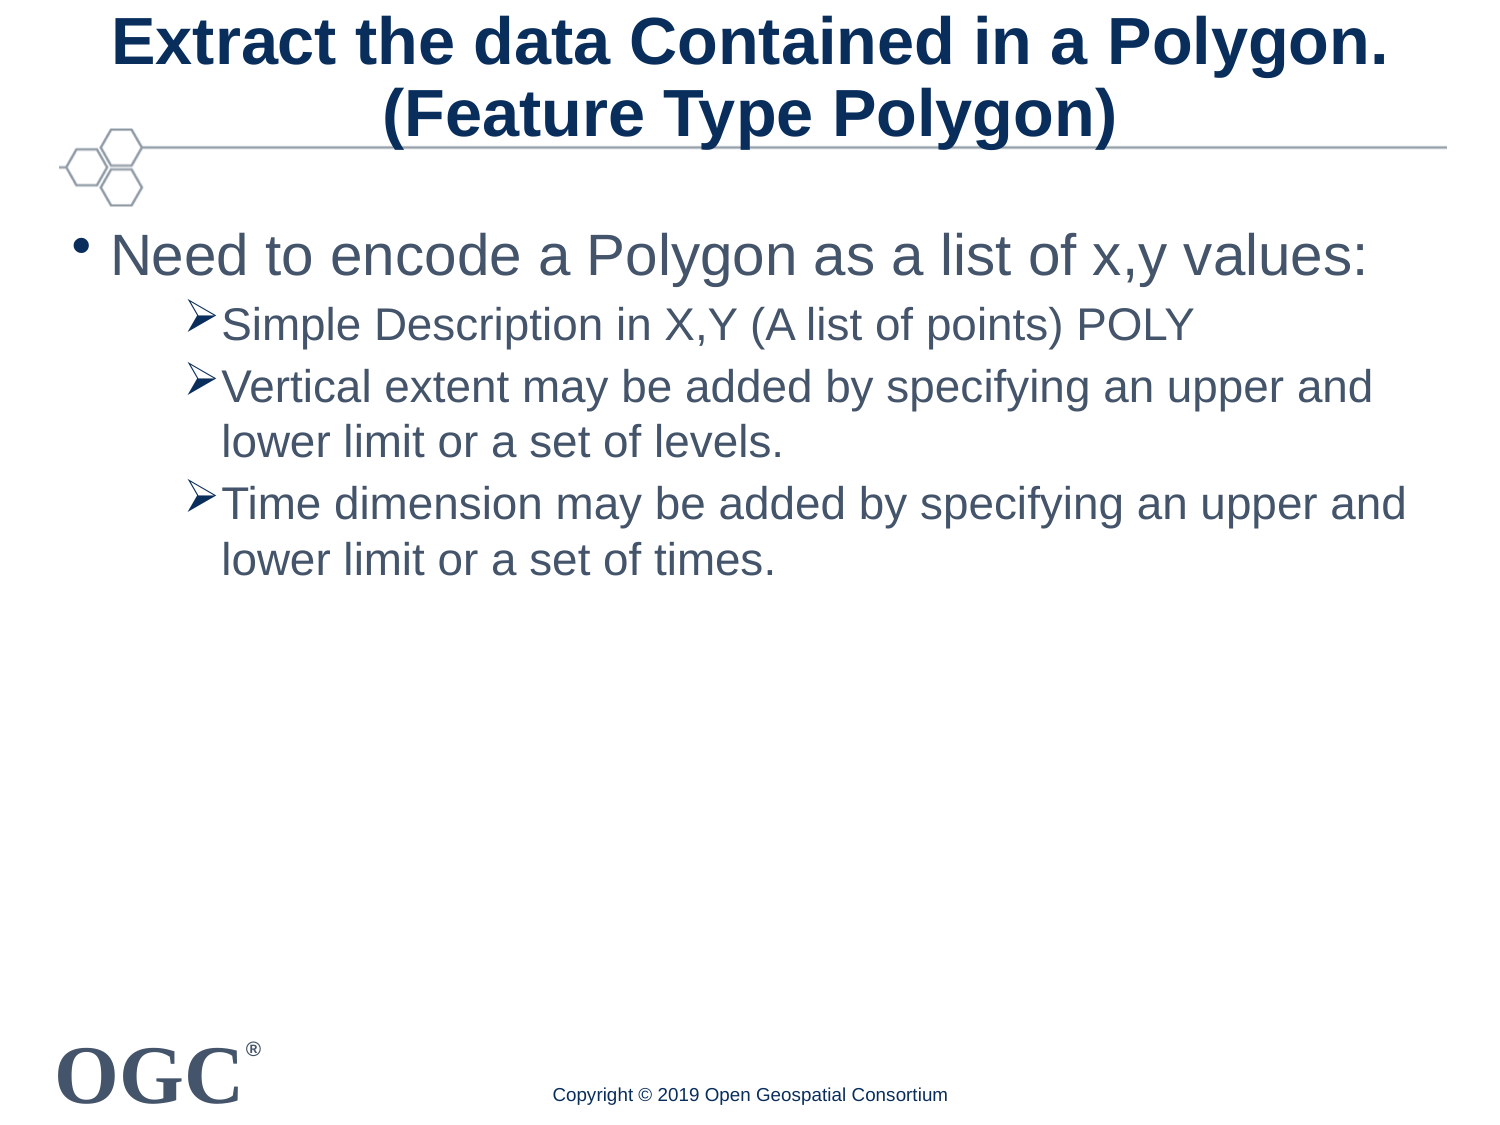

# Extract the data Contained in a Polygon. (Feature Type Polygon)
Need to encode a Polygon as a list of x,y values:
Simple Description in X,Y (A list of points) POLY
Vertical extent may be added by specifying an upper and lower limit or a set of levels.
Time dimension may be added by specifying an upper and lower limit or a set of times.
Copyright © 2019 Open Geospatial Consortium